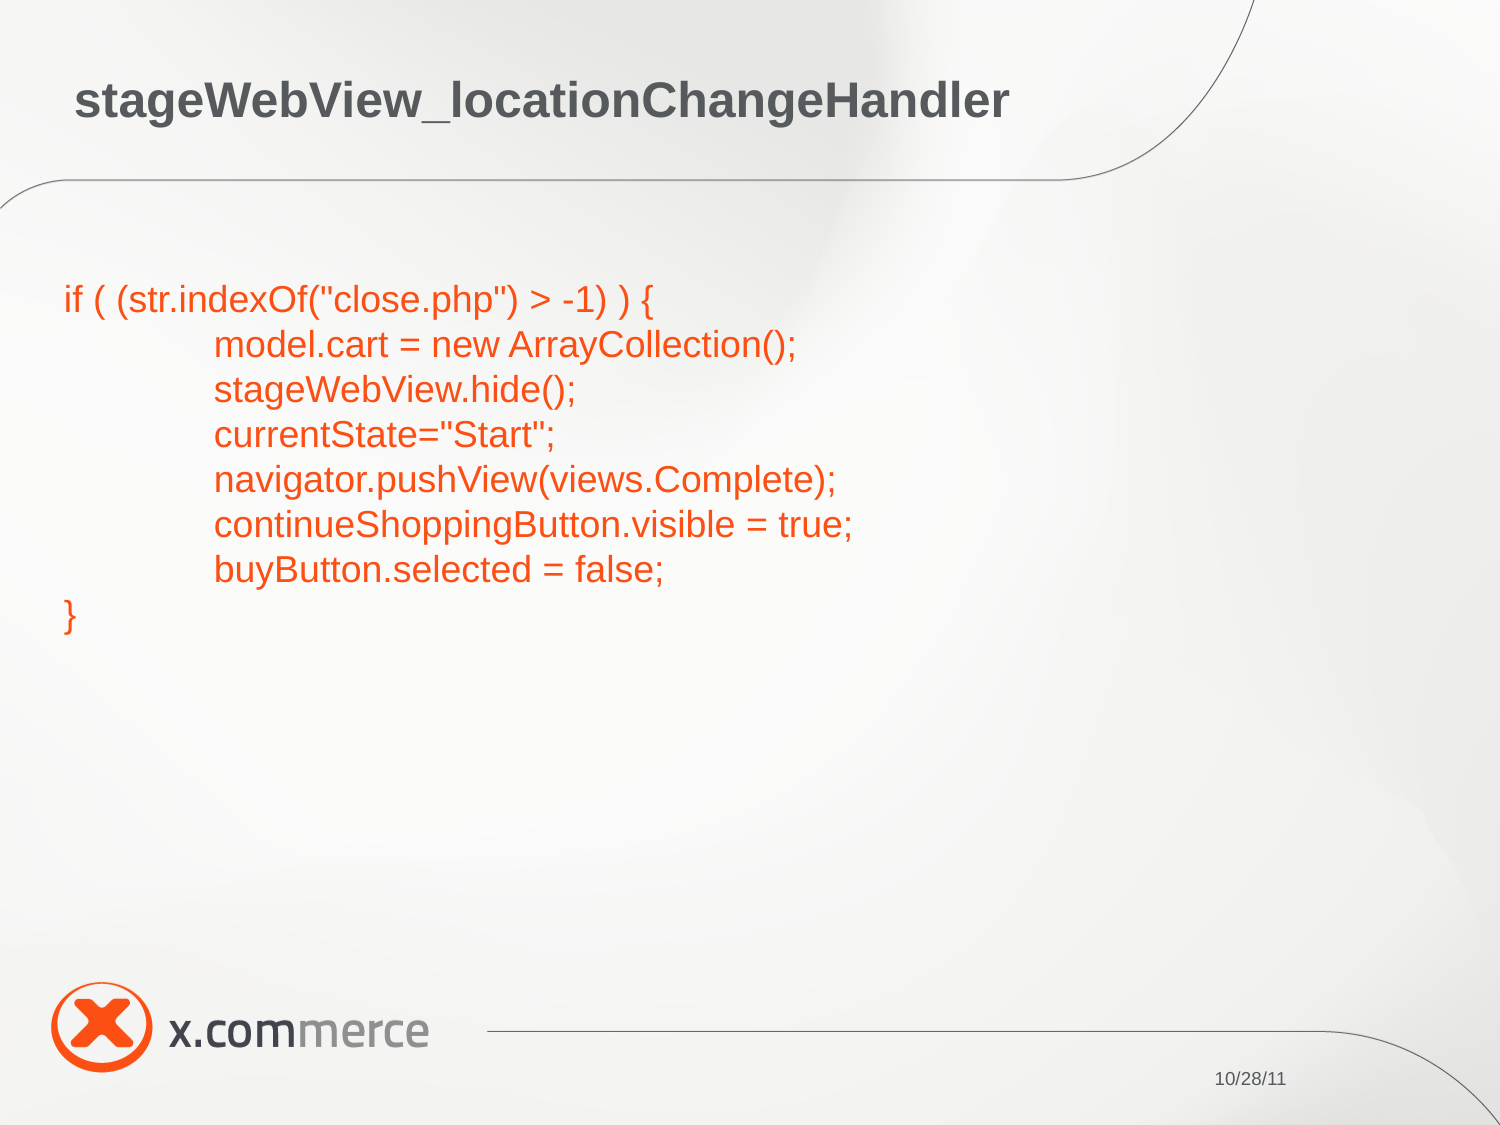

# stageWebView_locationChangeHandler
if ( (str.indexOf("close.php") > -1) ) {
	model.cart = new ArrayCollection();
	stageWebView.hide();
	currentState="Start";
	navigator.pushView(views.Complete);
	continueShoppingButton.visible = true;
	buyButton.selected = false;
}
10/28/11